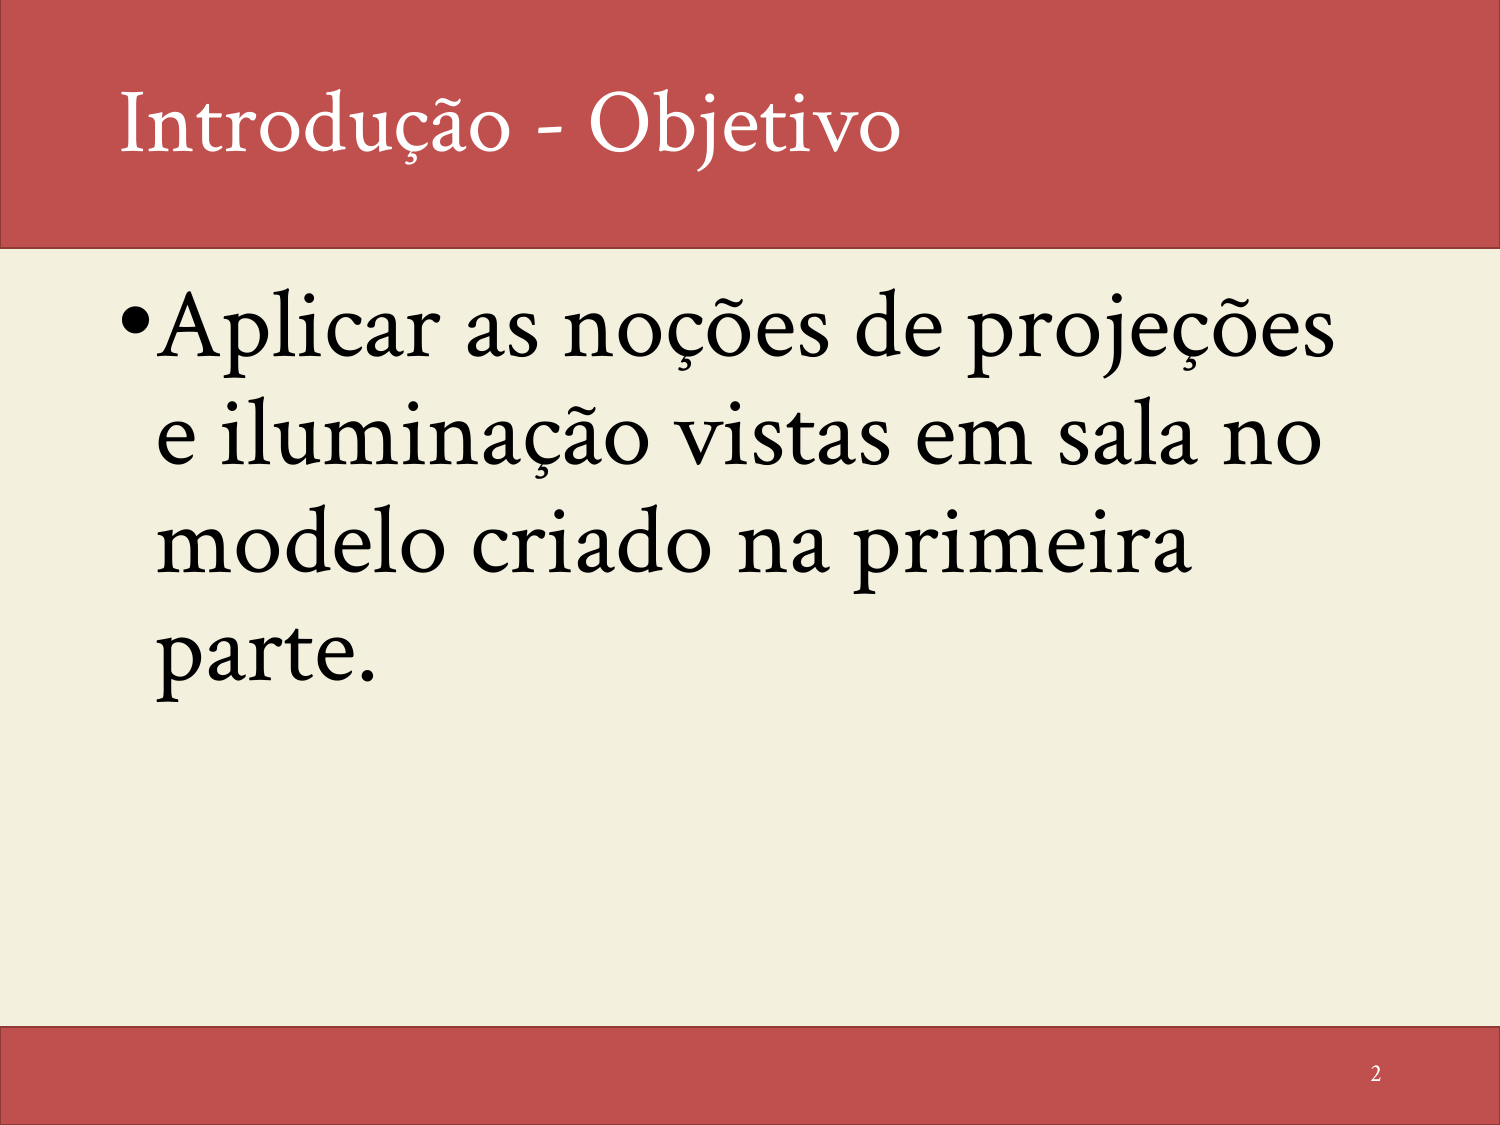

# Introdução - Objetivo
Aplicar as noções de projeções e iluminação vistas em sala no modelo criado na primeira parte.

2